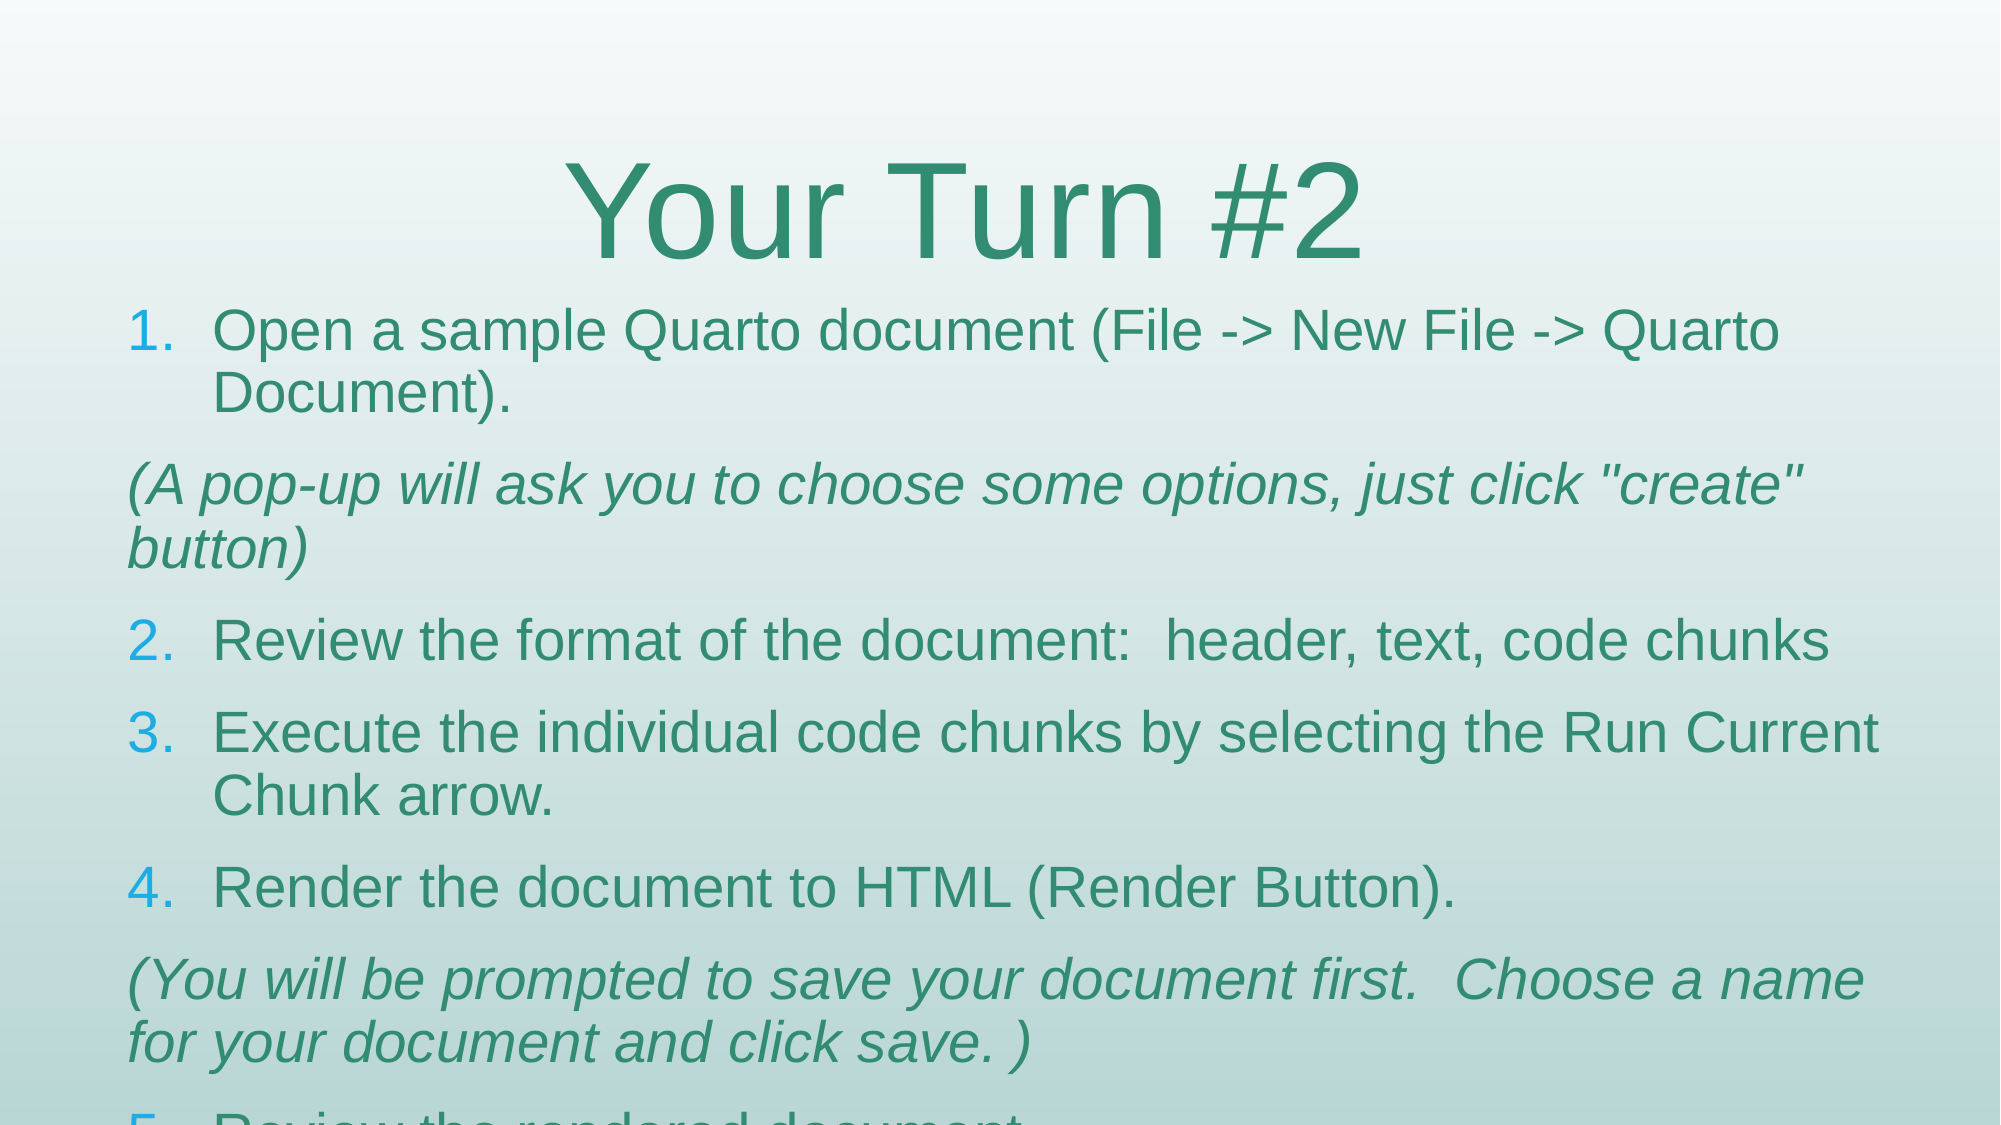

# Your Turn #2
Open a sample Quarto document (File -> New File -> Quarto Document).
(A pop-up will ask you to choose some options, just click "create" button)
Review the format of the document:  header, text, code chunks
Execute the individual code chunks by selecting the Run Current Chunk arrow.
Render the document to HTML (Render Button).
(You will be prompted to save your document first.  Choose a name for your document and click save. )
Review the rendered document.